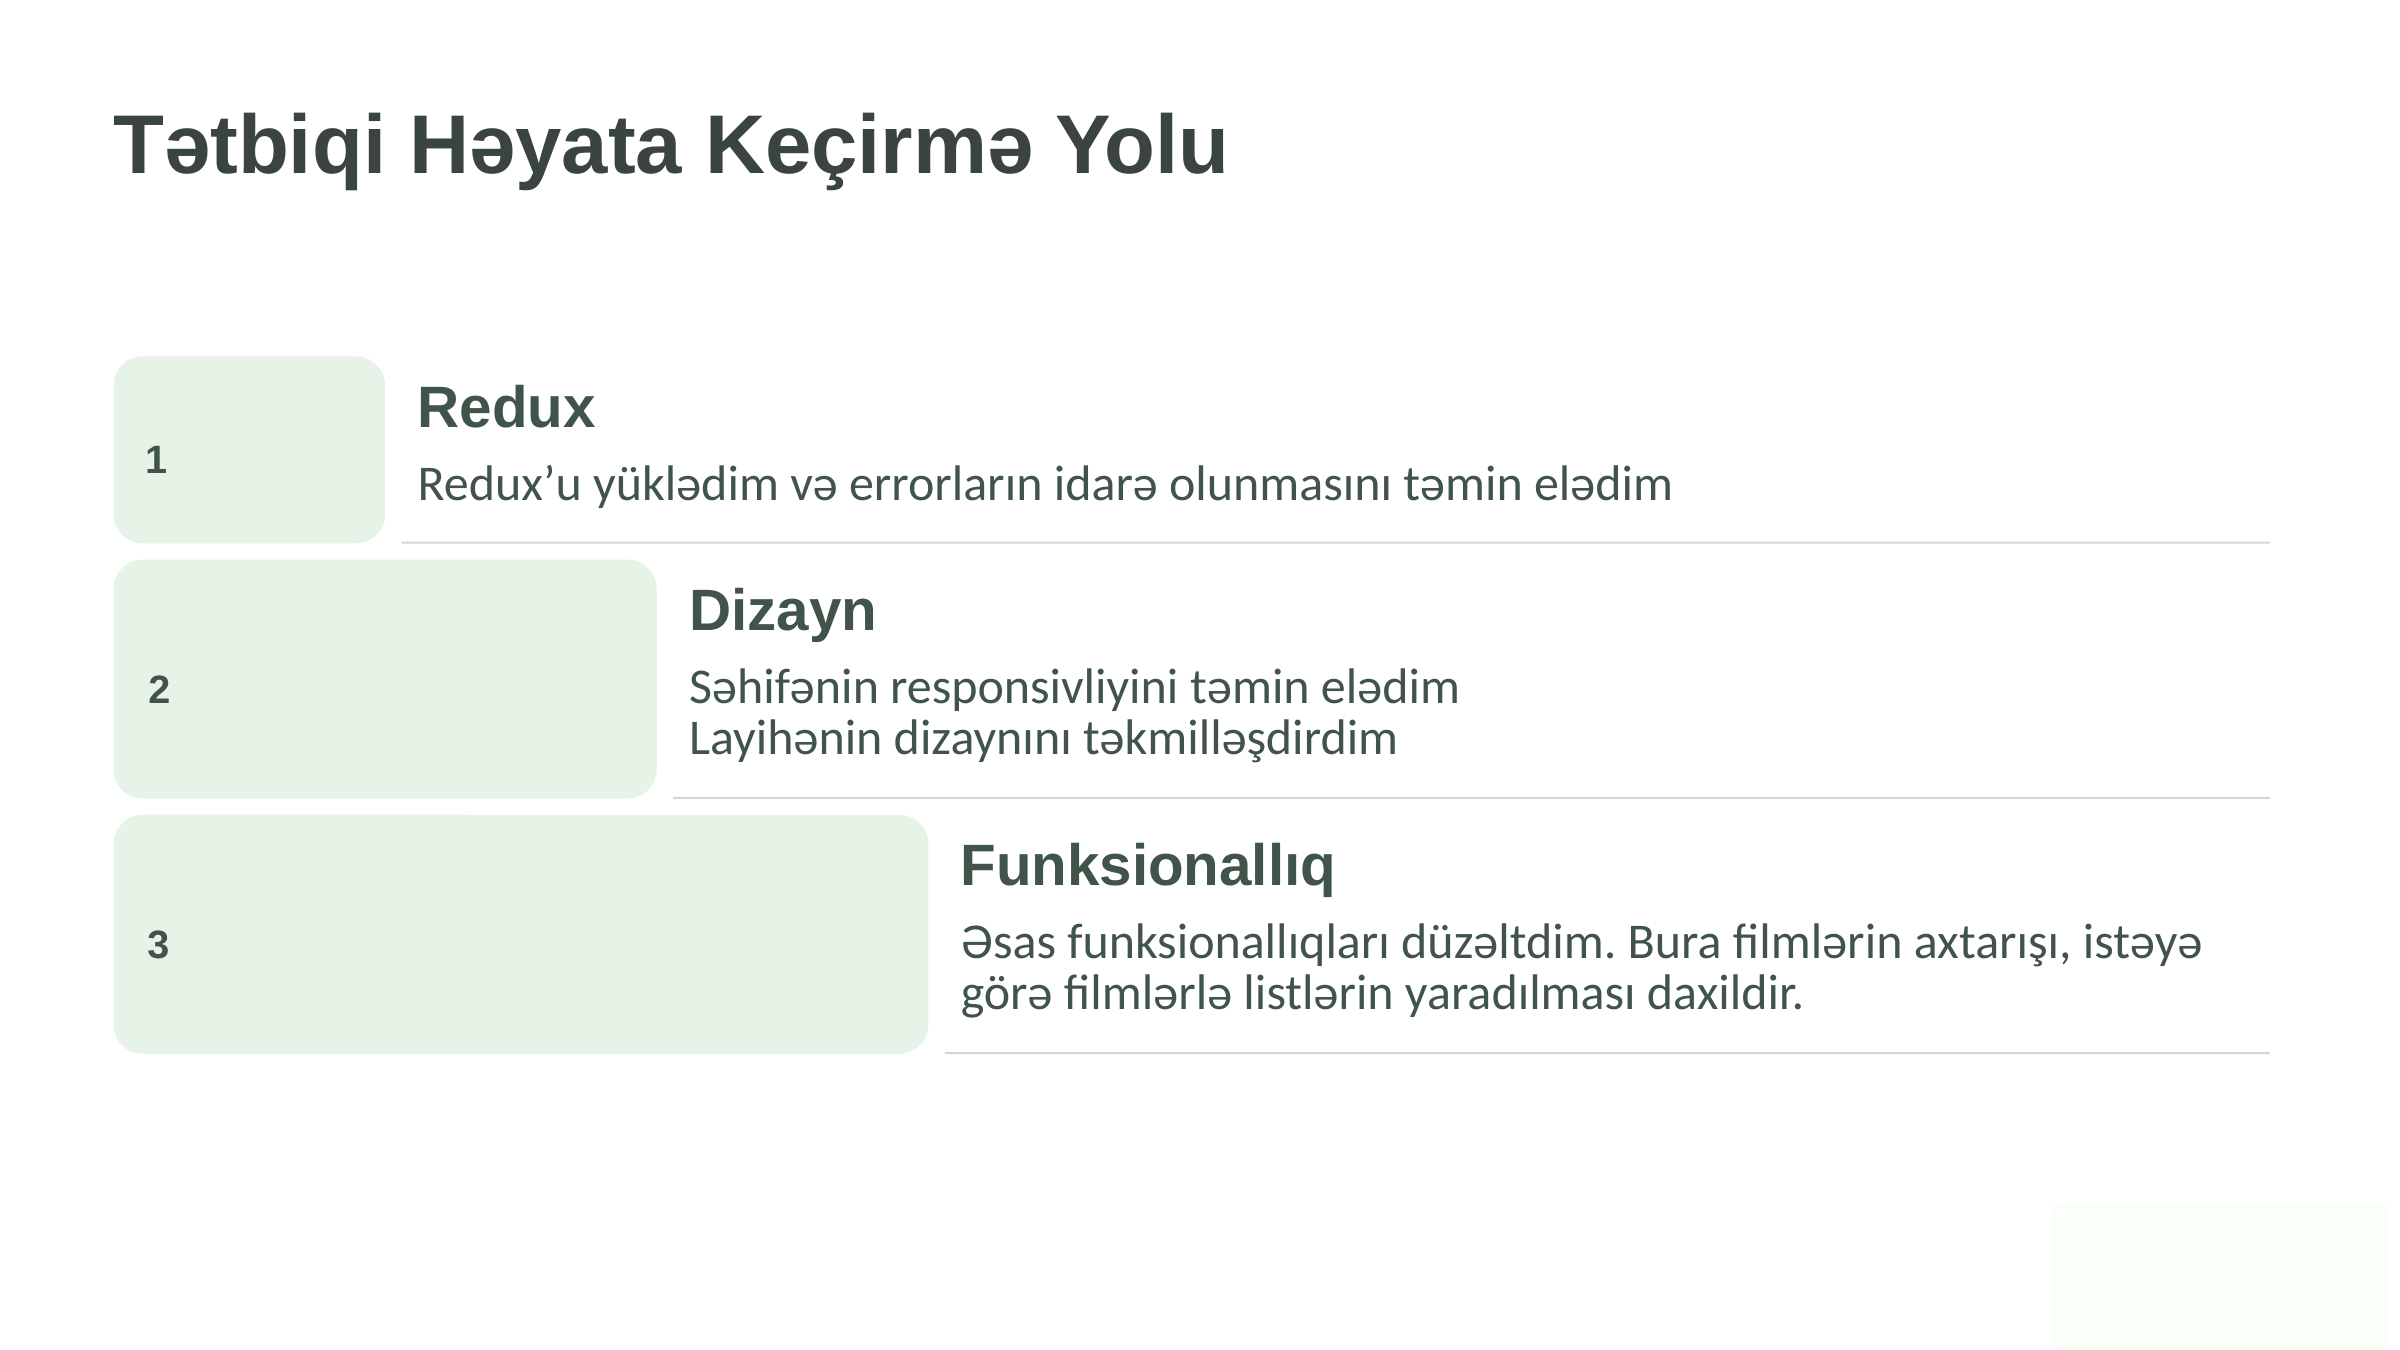

Tətbiqi Həyata Keçirmə Yolu

Redux
1
Redux’u yüklədim və errorların idarə olunmasını təmin elədim

Dizayn
2
Səhifənin responsivliyini təmin elədim
Layihənin dizaynını təkmilləşdirdim

Funksionallıq
3
Əsas funksionallıqları düzəltdim. Bura filmlərin axtarışı, istəyə görə filmlərlə listlərin yaradılması daxildir.